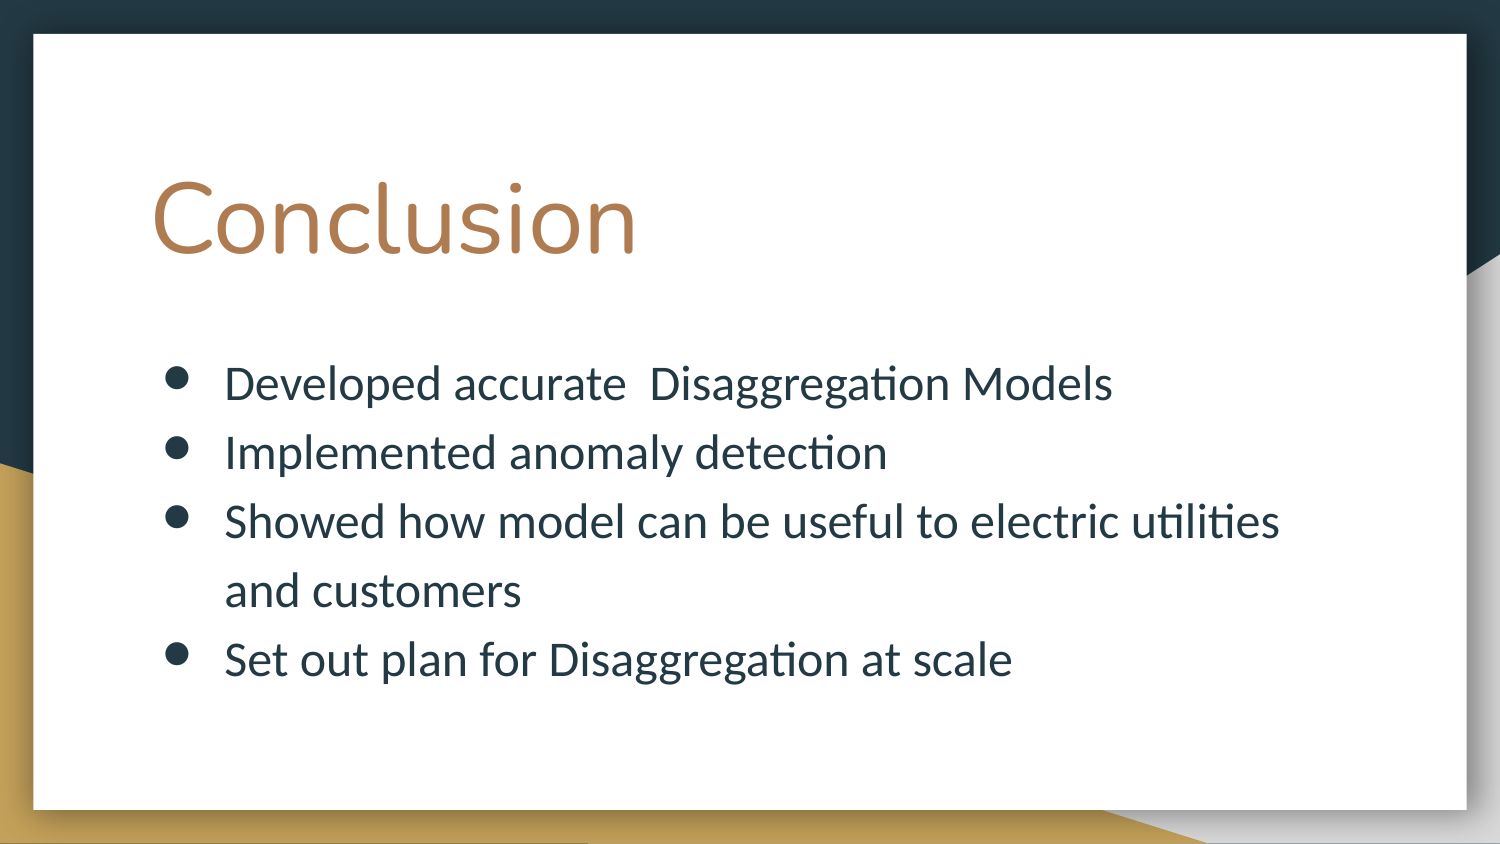

# Conclusion
Developed accurate  Disaggregation Models
Implemented anomaly detection
Showed how model can be useful to electric utilities and customers
Set out plan for Disaggregation at scale